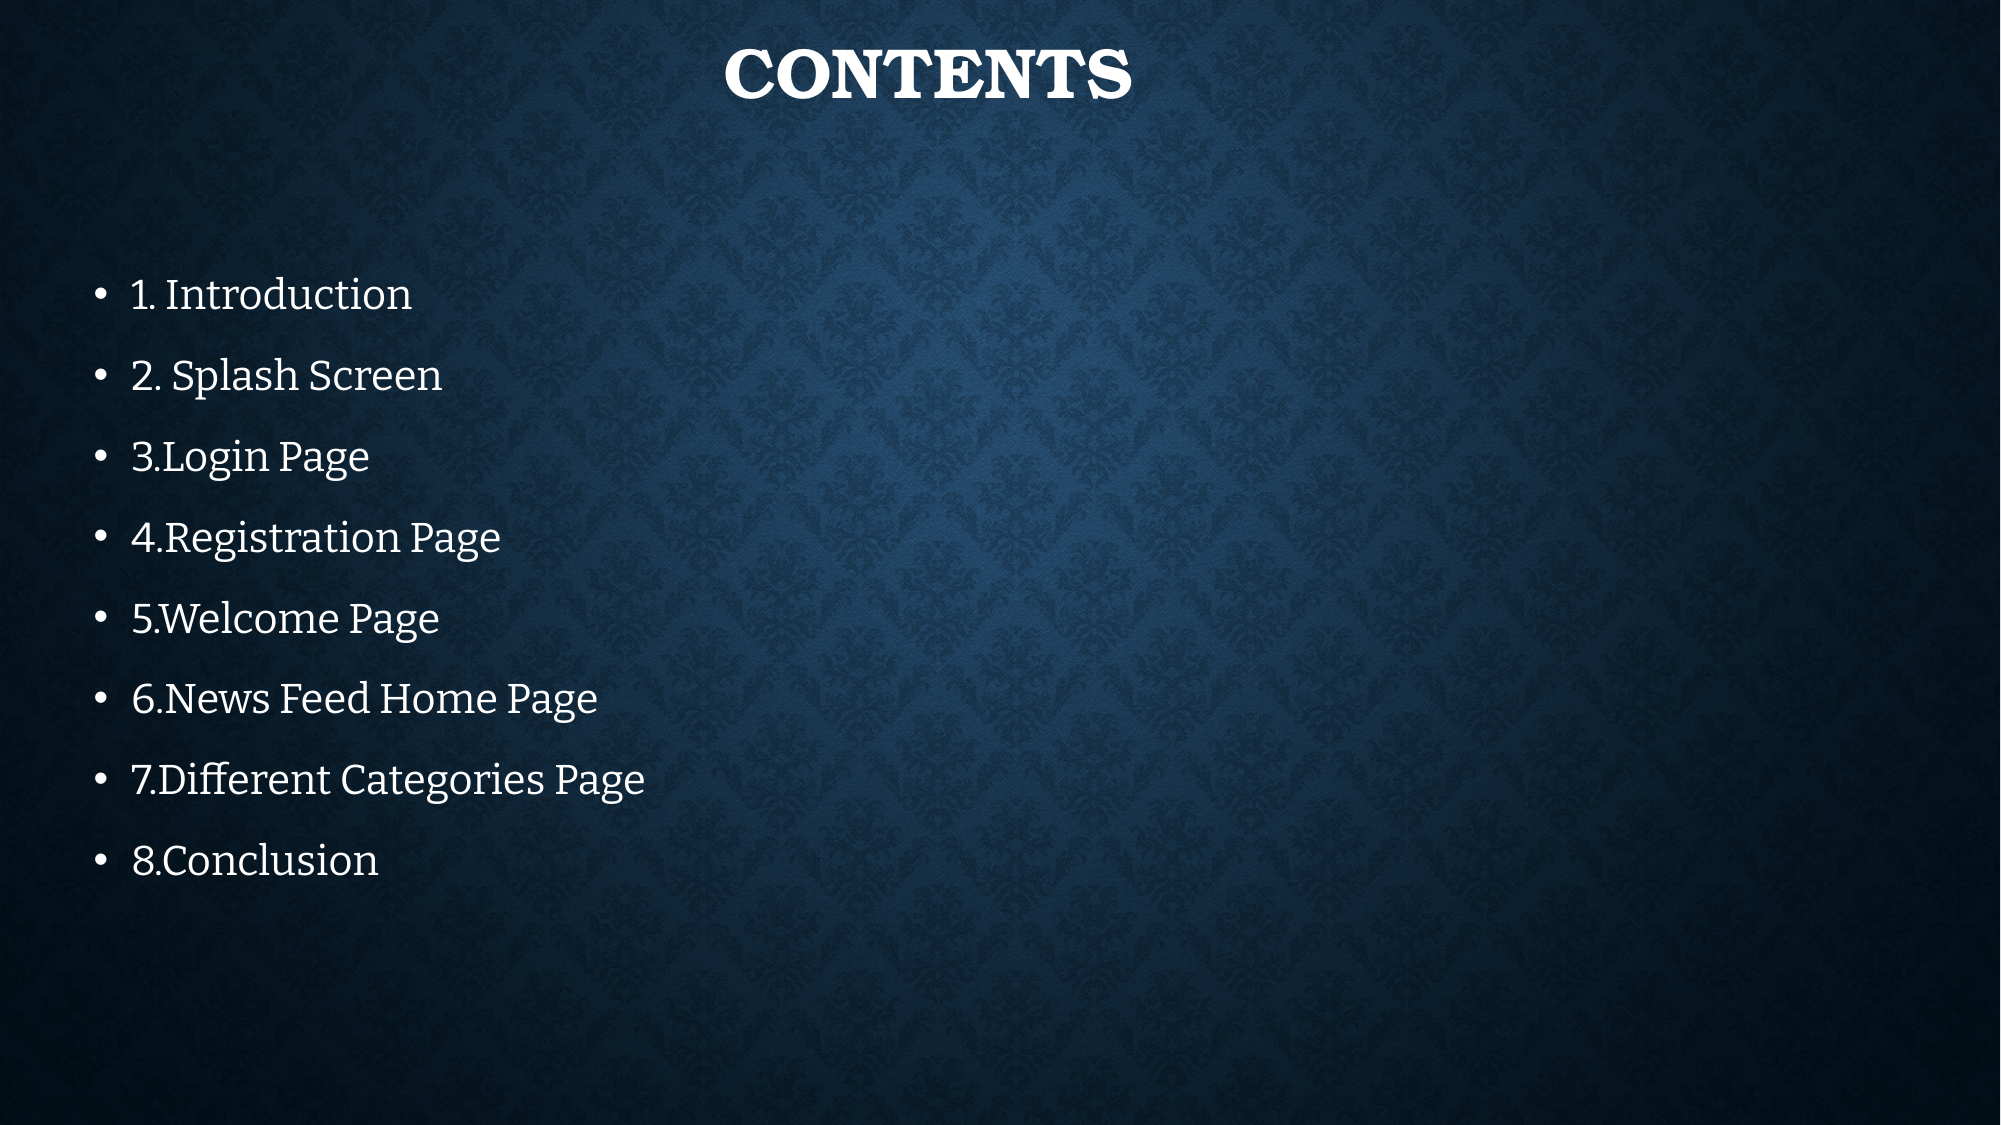

# Contents
1. Introduction
2. Splash Screen
3.Login Page
4.Registration Page
5.Welcome Page
6.News Feed Home Page
7.Different Categories Page
8.Conclusion